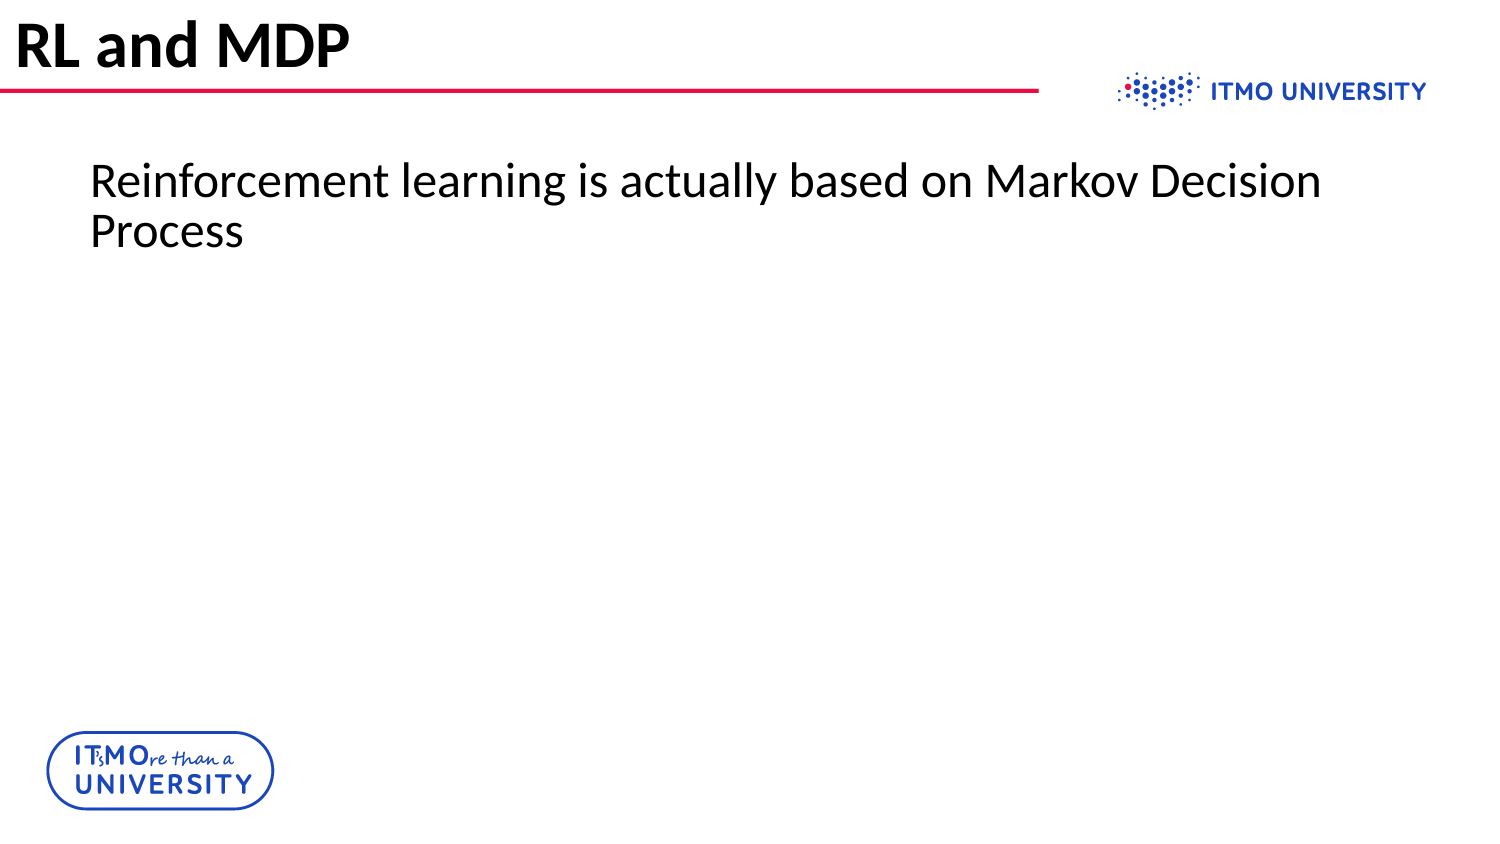

# RL and MDP
Reinforcement learning is actually based on Markov Decision Process